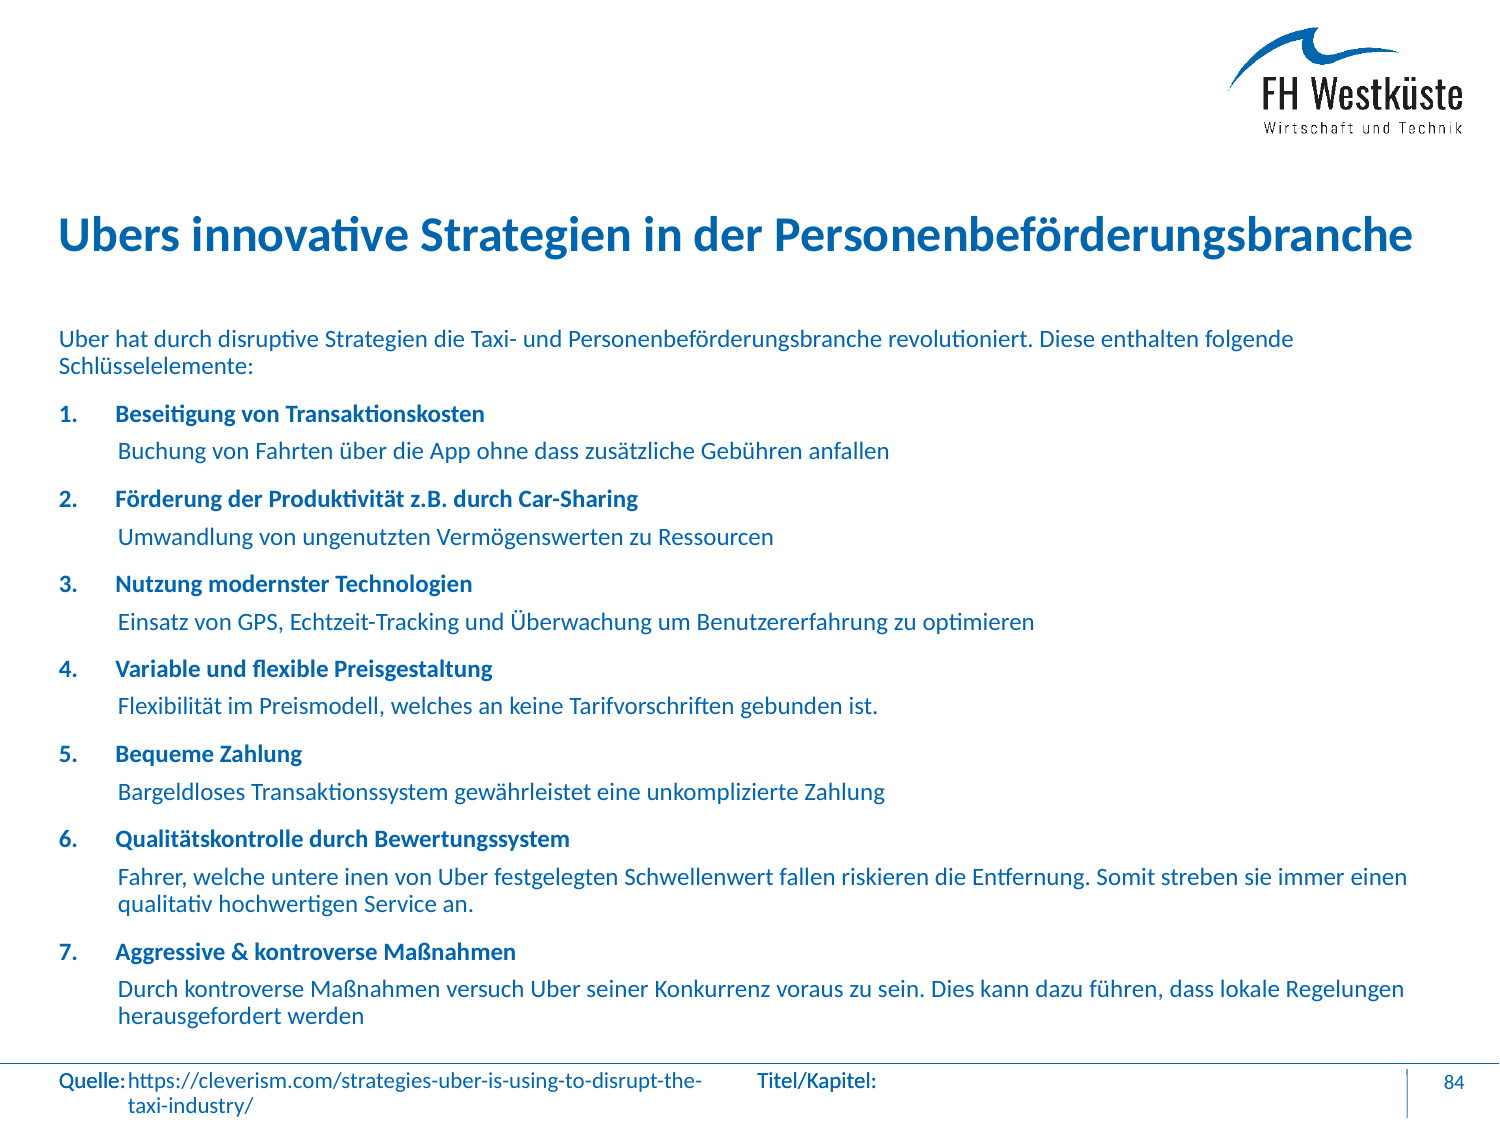

# Ubers innovative Strategien in der Personenbeförderungsbranche
Uber hat durch disruptive Strategien die Taxi- und Personenbeförderungsbranche revolutioniert. Diese enthalten folgende Schlüsselelemente:
Beseitigung von Transaktionskosten
Buchung von Fahrten über die App ohne dass zusätzliche Gebühren anfallen
Förderung der Produktivität z.B. durch Car-Sharing
Umwandlung von ungenutzten Vermögenswerten zu Ressourcen
Nutzung modernster Technologien
Einsatz von GPS, Echtzeit-Tracking und Überwachung um Benutzererfahrung zu optimieren
Variable und flexible Preisgestaltung
Flexibilität im Preismodell, welches an keine Tarifvorschriften gebunden ist.
Bequeme Zahlung
Bargeldloses Transaktionssystem gewährleistet eine unkomplizierte Zahlung
Qualitätskontrolle durch Bewertungssystem
Fahrer, welche untere inen von Uber festgelegten Schwellenwert fallen riskieren die Entfernung. Somit streben sie immer einen qualitativ hochwertigen Service an.
Aggressive & kontroverse Maßnahmen
Durch kontroverse Maßnahmen versuch Uber seiner Konkurrenz voraus zu sein. Dies kann dazu führen, dass lokale Regelungen herausgefordert werden
https://cleverism.com/strategies-uber-is-using-to-disrupt-the-taxi-industry/

84